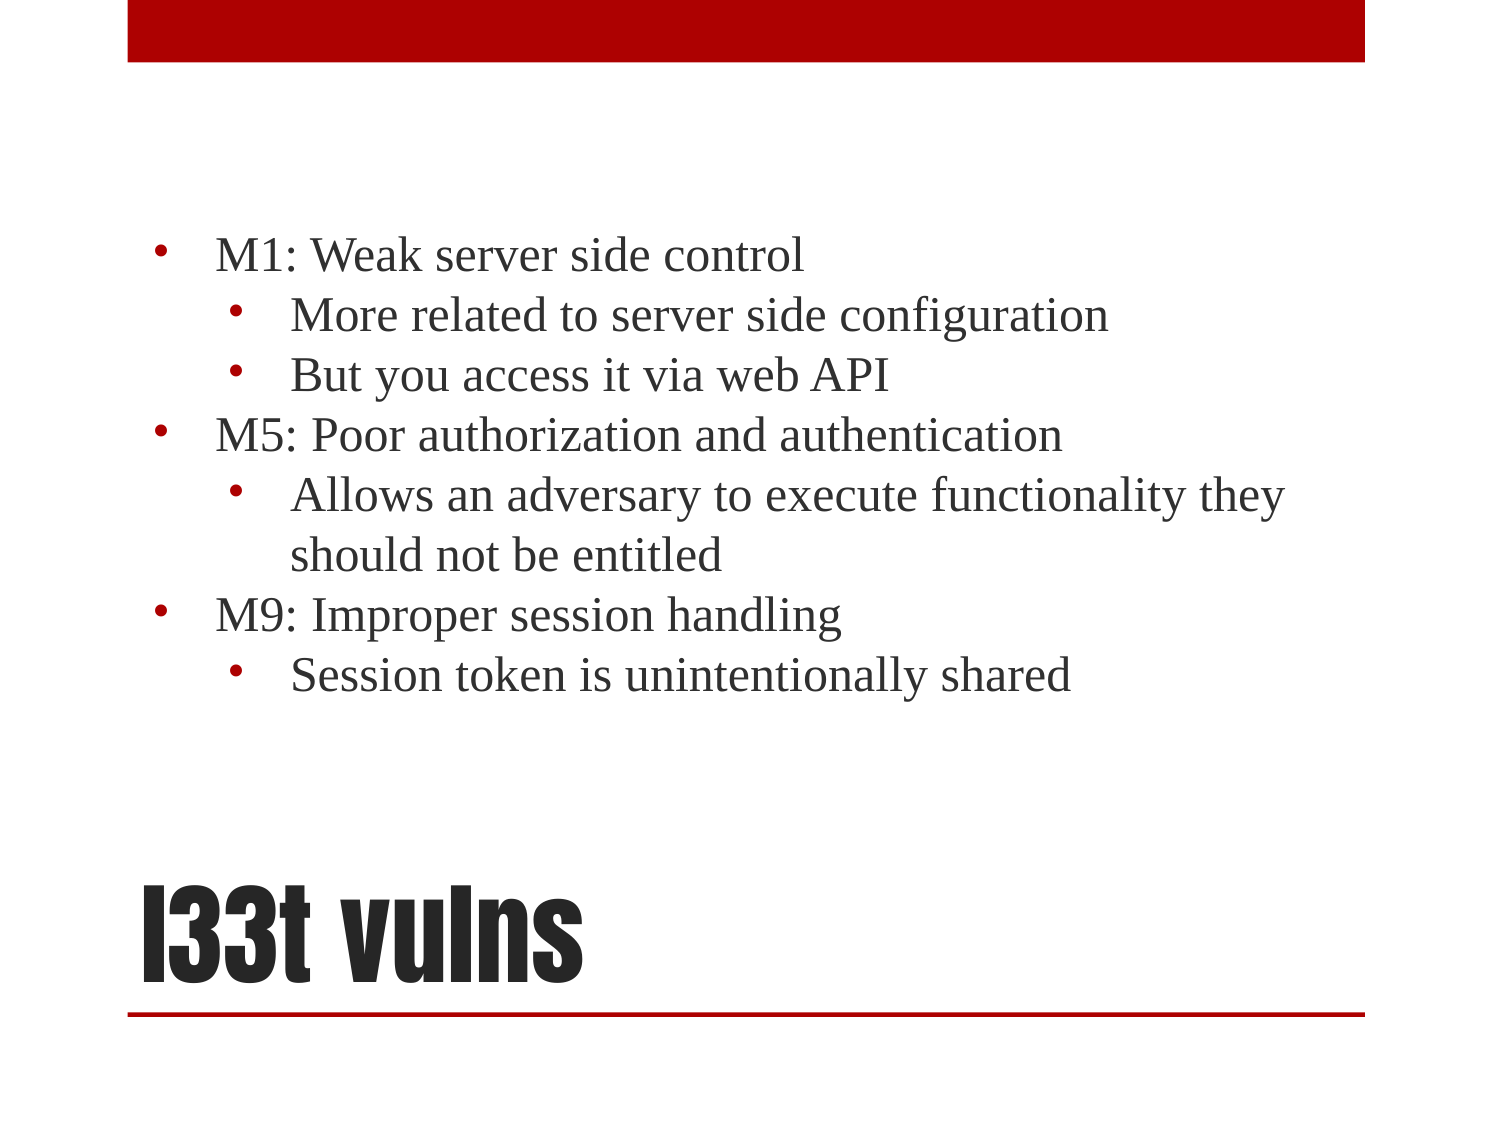

M1: Weak server side control
More related to server side configuration
But you access it via web API
M5: Poor authorization and authentication
Allows an adversary to execute functionality they should not be entitled
M9: Improper session handling
Session token is unintentionally shared
# l33t vulns